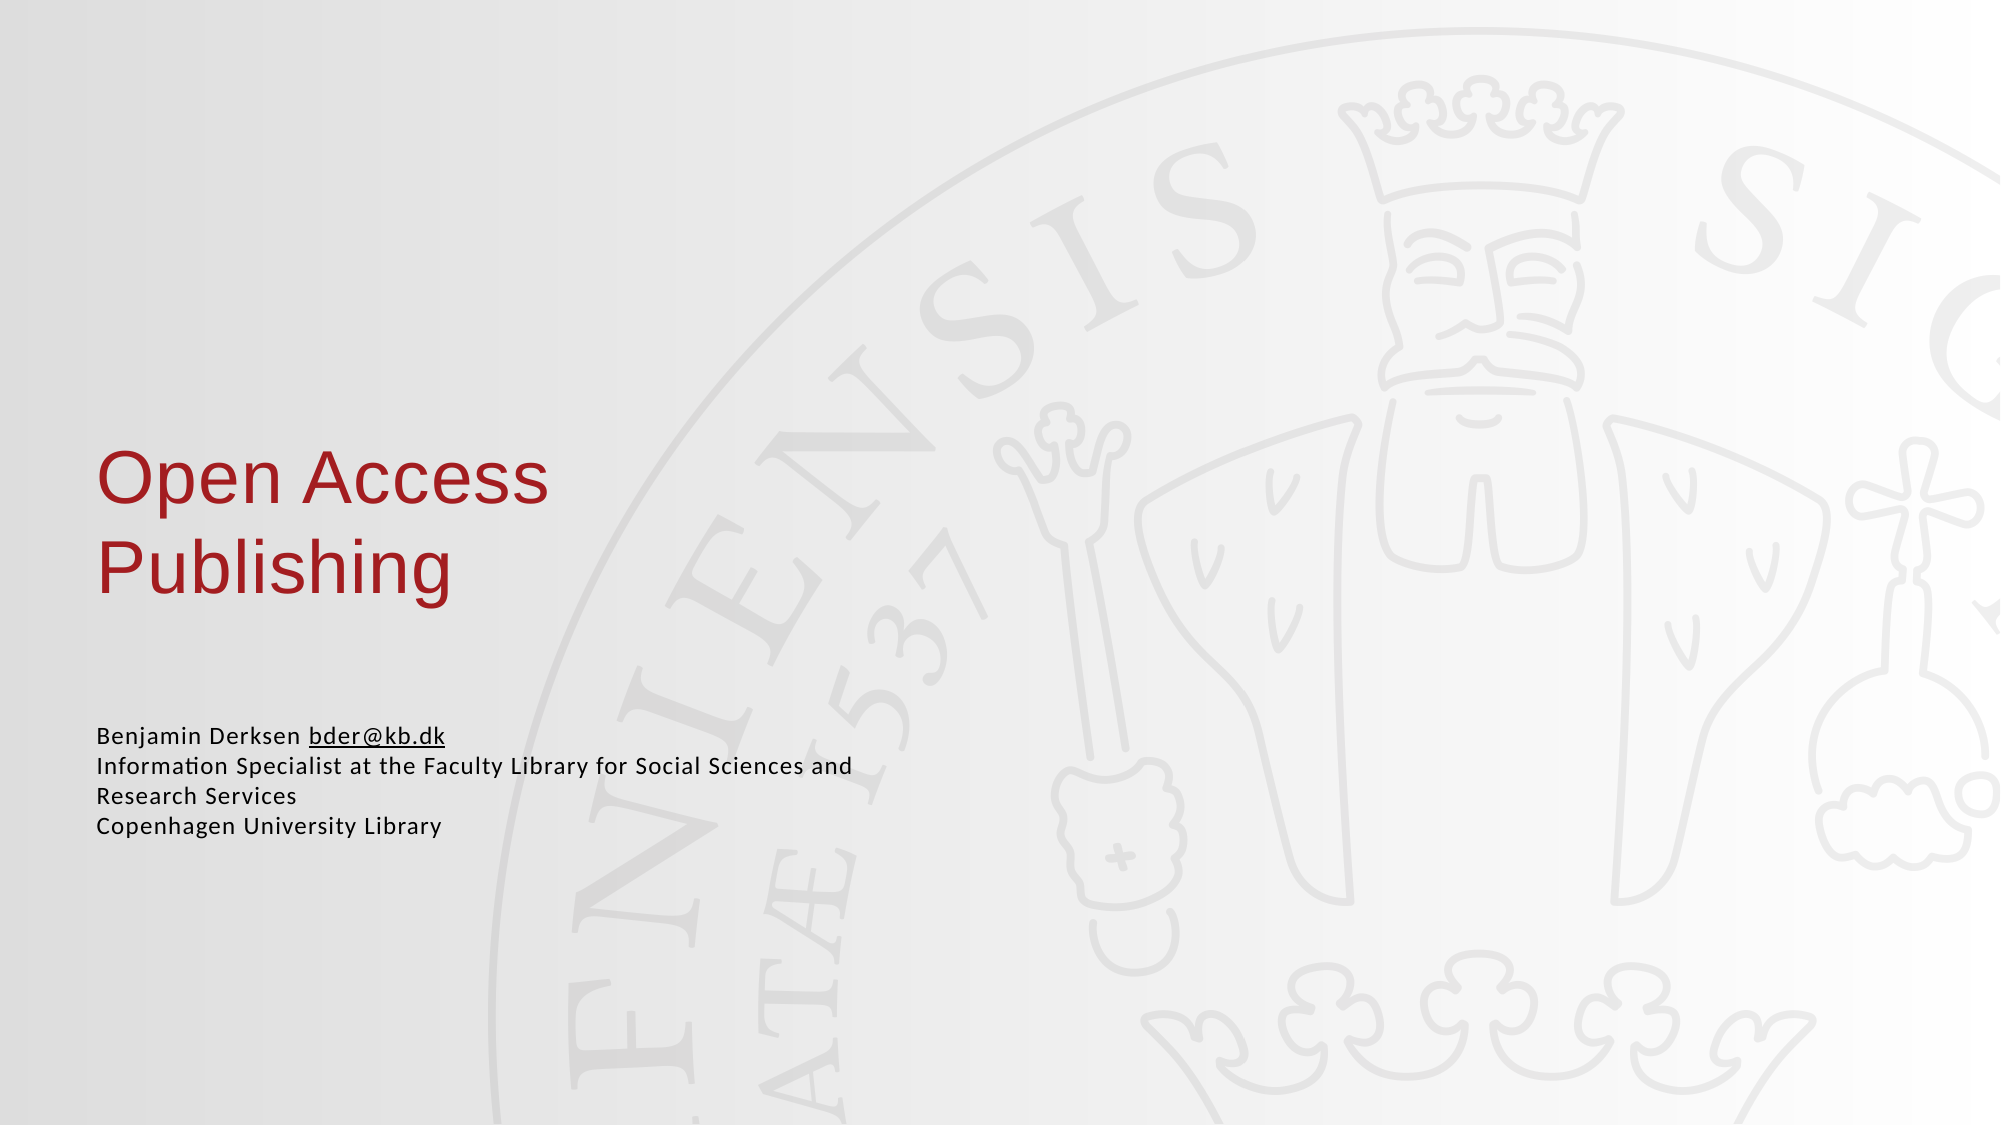

24/10/2022
1
#
Open Access Publishing

Benjamin Derksen bder@kb.dk
Information Specialist at the Faculty Library for Social Sciences and Research Services
Copenhagen University Library